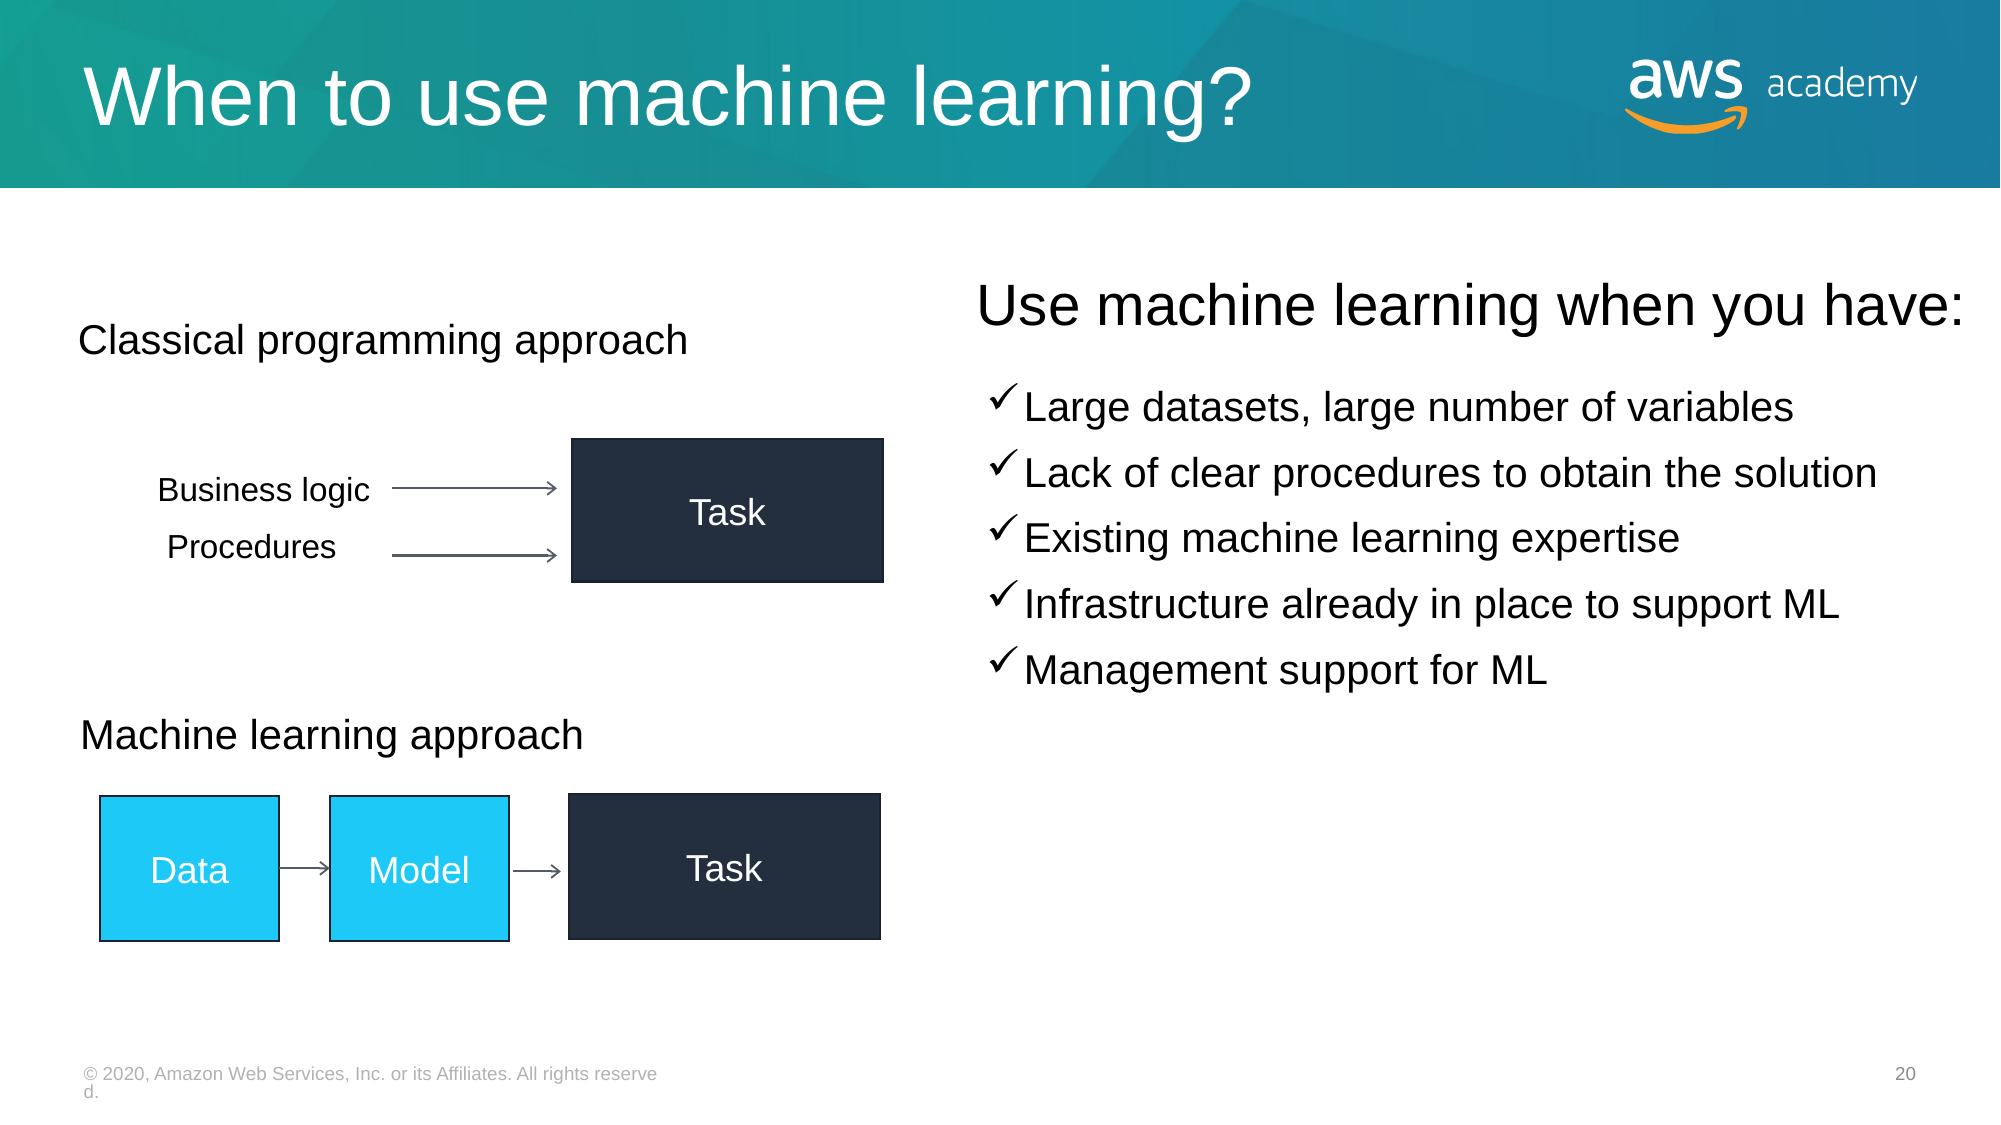

# When to use machine learning?
Use machine learning when you have:
Classical programming approach
Task
Business logic
Procedures
Machine learning approach
Task
Data
Model
Large datasets, large number of variables
Lack of clear procedures to obtain the solution
Existing machine learning expertise
Infrastructure already in place to support ML
Management support for ML
© 2020, Amazon Web Services, Inc. or its Affiliates. All rights reserved.
20